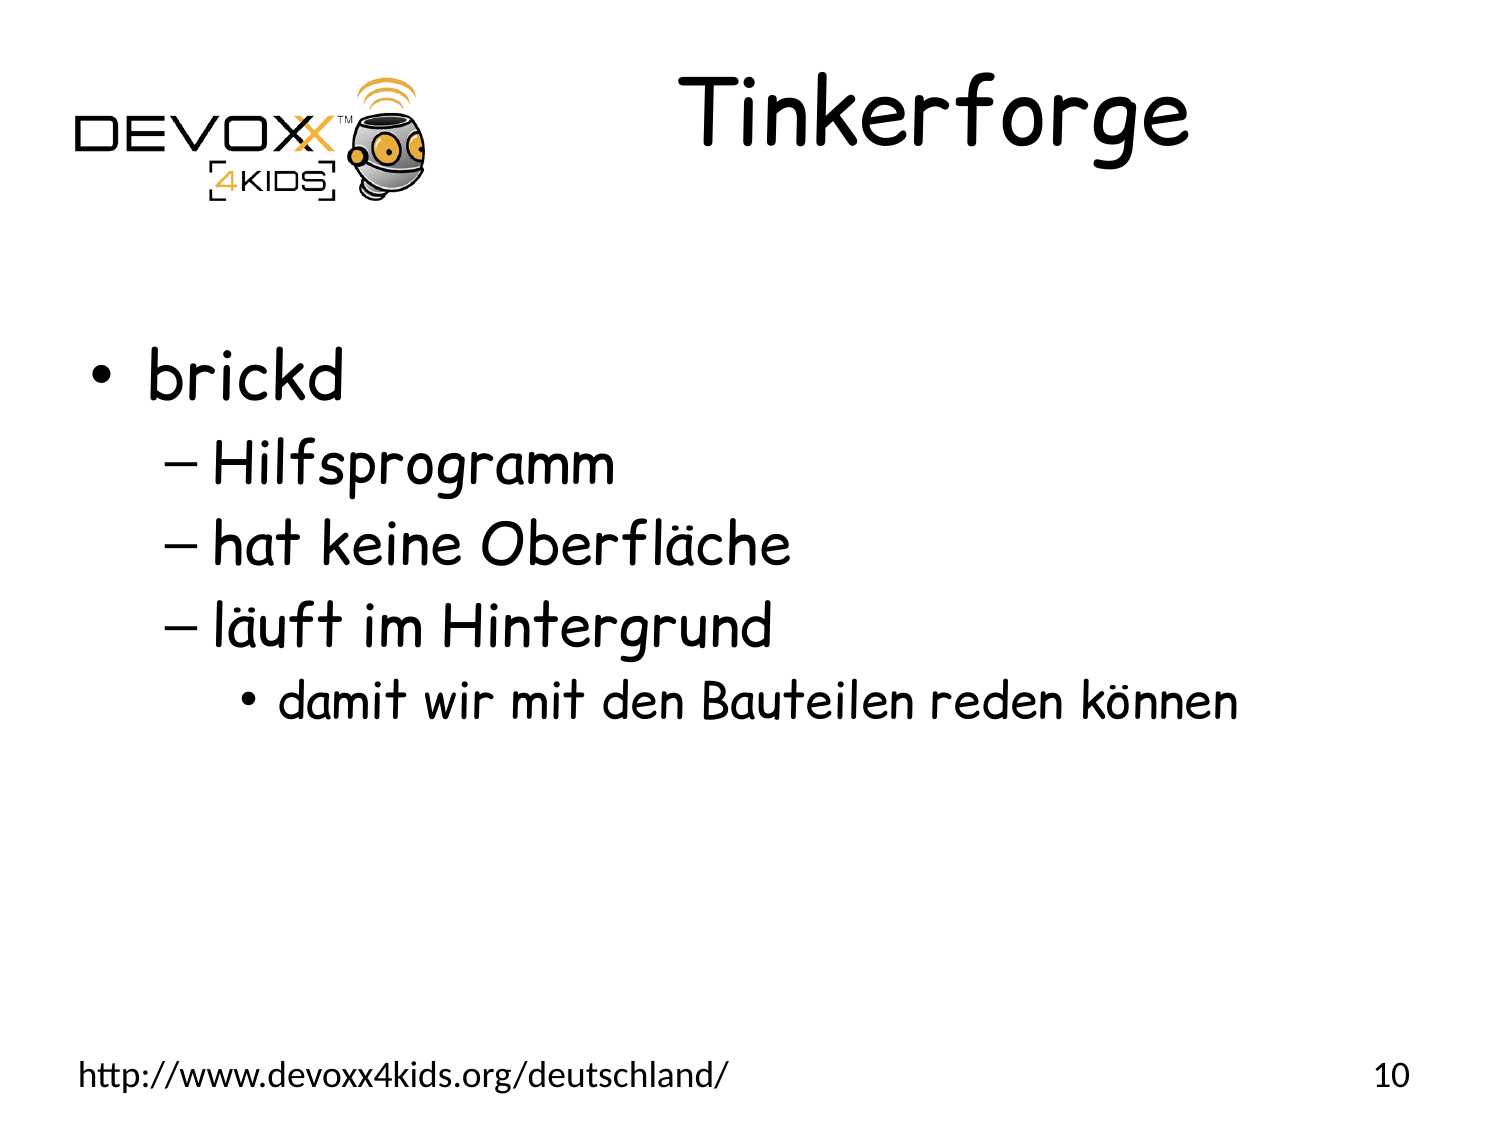

# Tinkerforge

brickd
Hilfsprogramm
hat keine Oberfläche
läuft im Hintergrund
damit wir mit den Bauteilen reden können

10